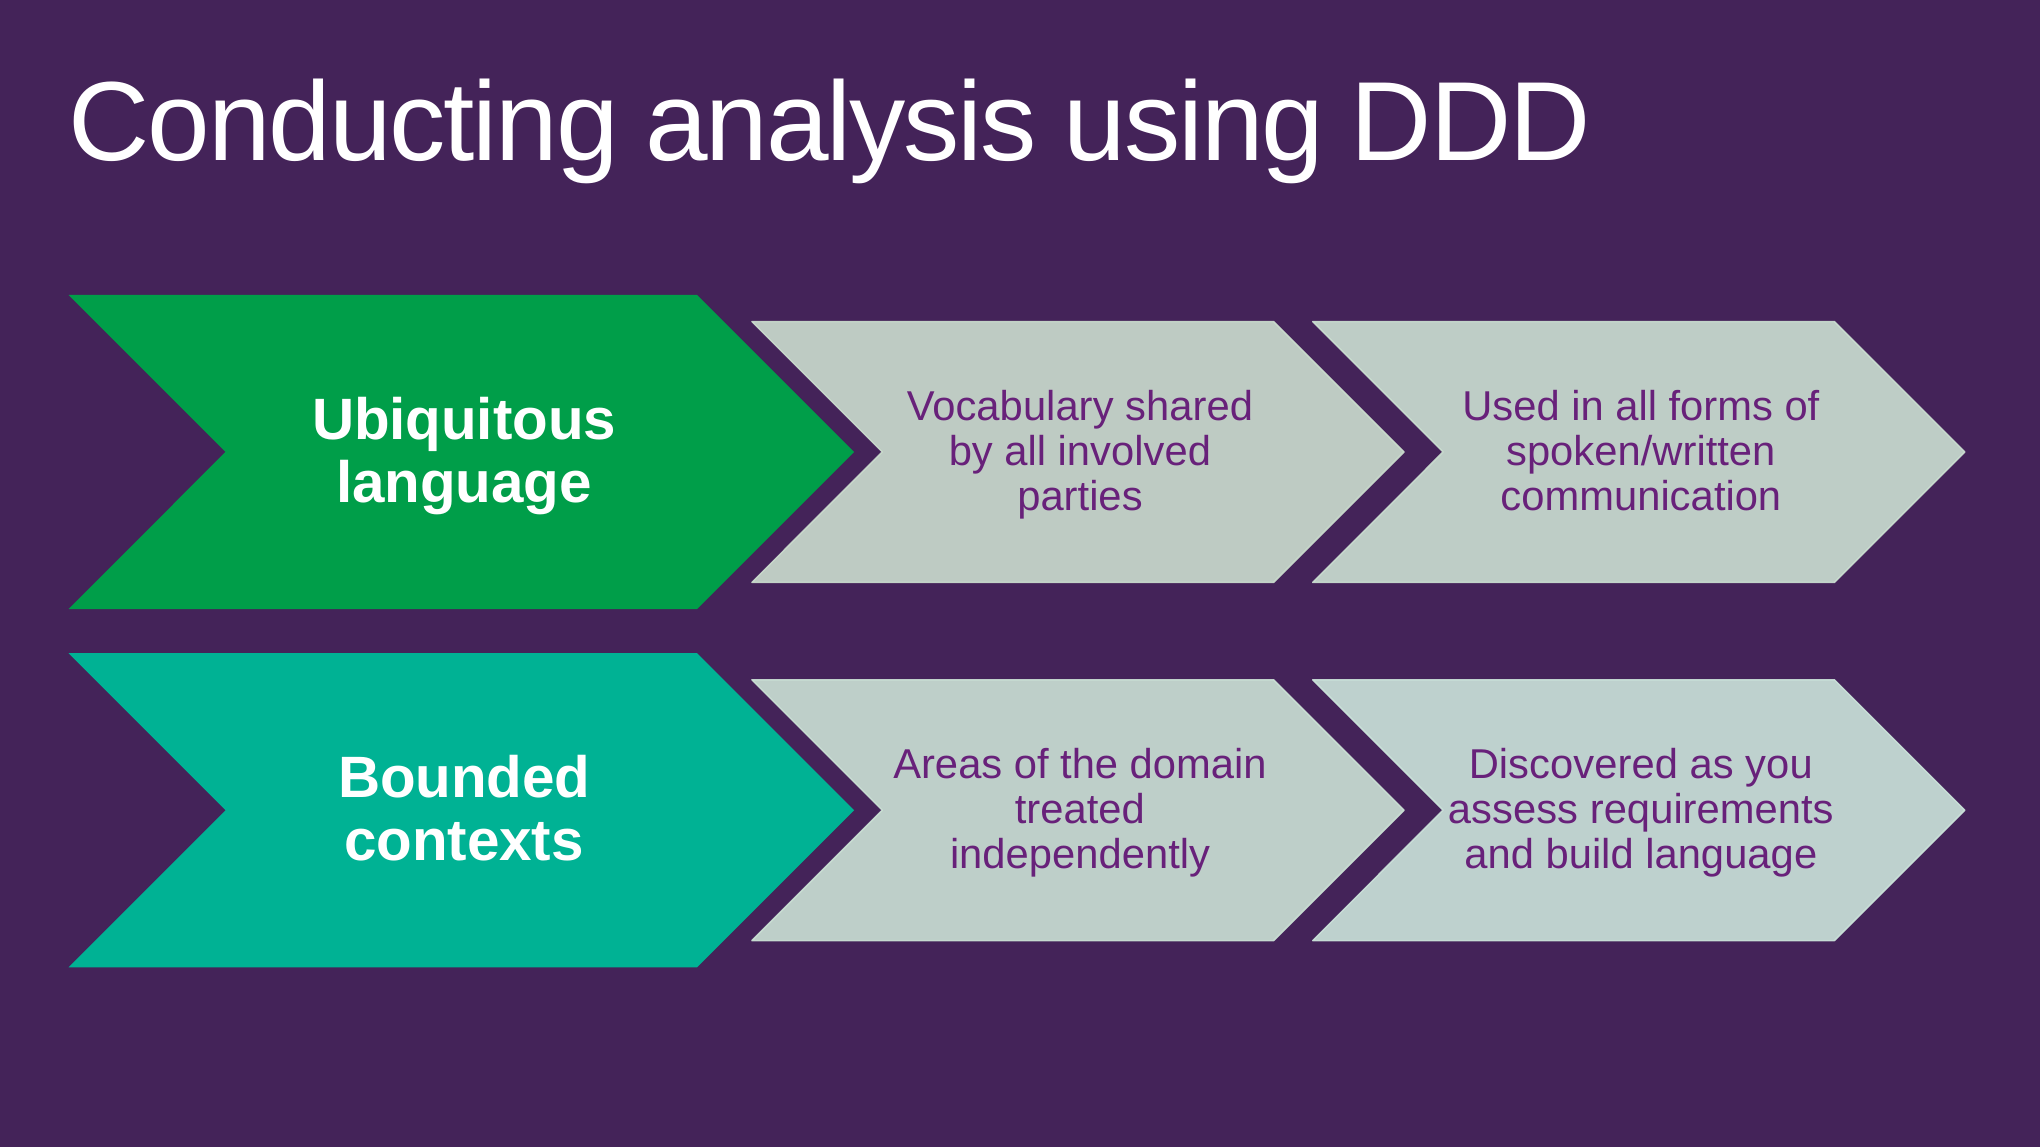

# Conducting analysis using DDD
Ubiquitous language
Vocabulary shared by all involved parties
Used in all forms of spoken/written communication
Bounded contexts
Areas of the domain treated independently
Discovered as you assess requirements and build language